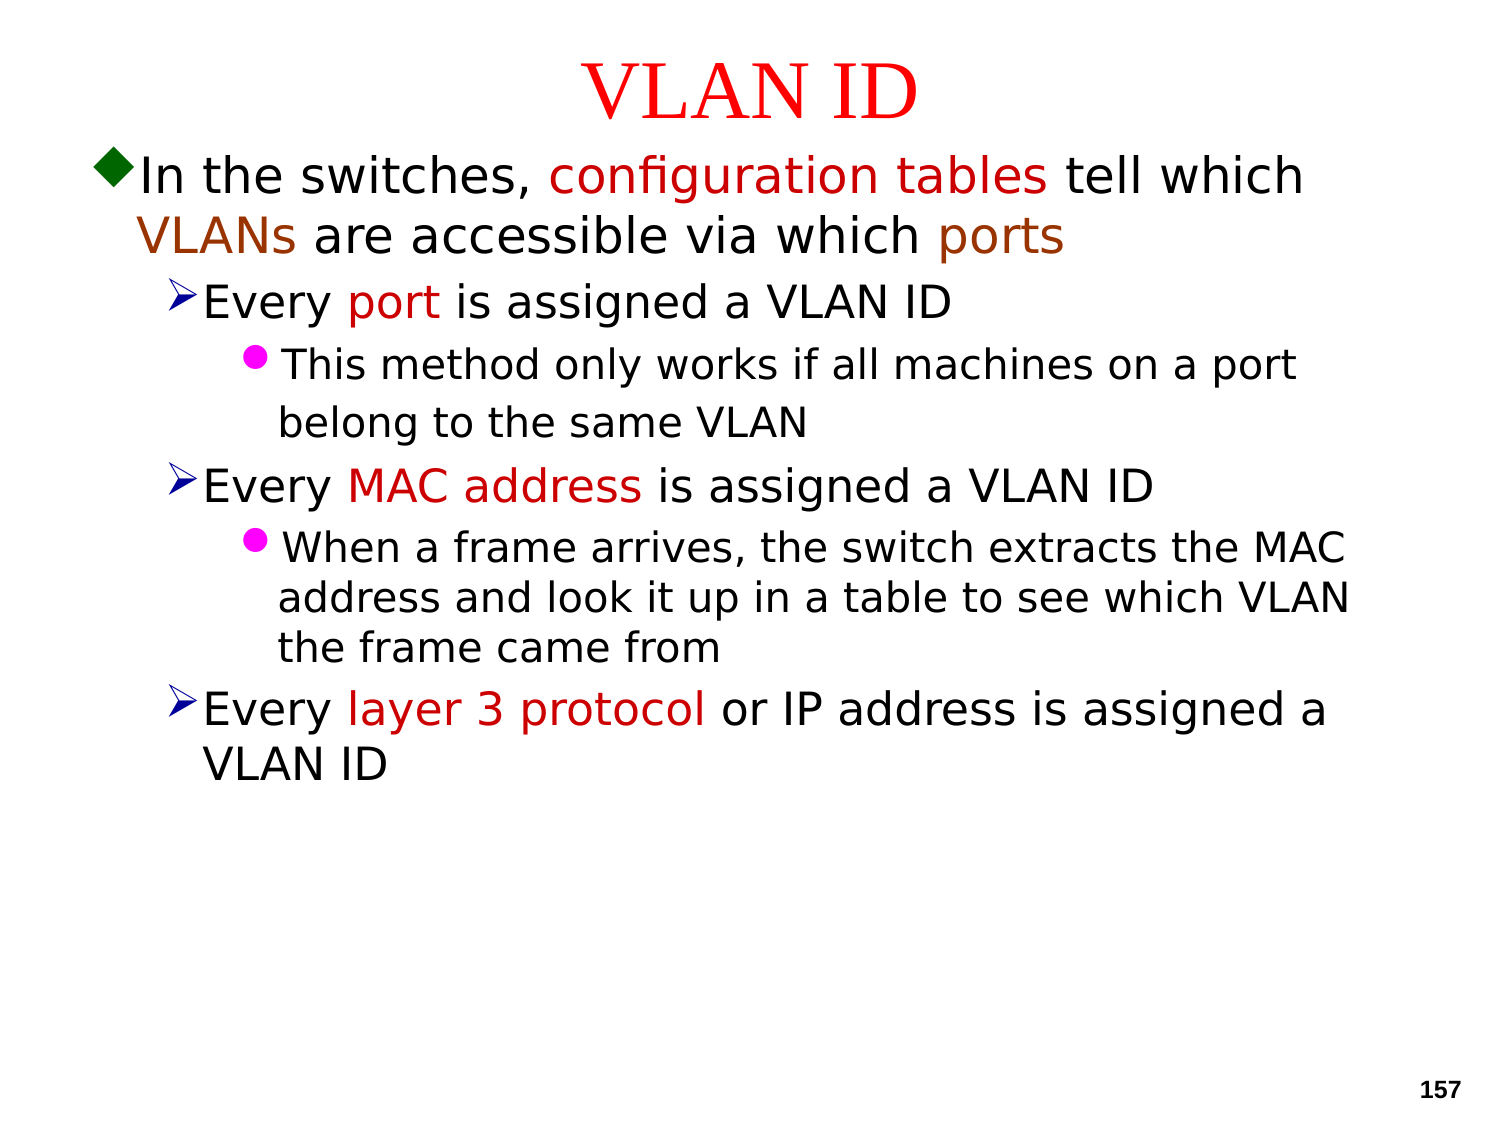

# VLAN ID
In the switches, configuration tables tell which VLANs are accessible via which ports
Every port is assigned a VLAN ID
This method only works if all machines on a port belong to the same VLAN
Every MAC address is assigned a VLAN ID
When a frame arrives, the switch extracts the MAC address and look it up in a table to see which VLAN the frame came from
Every layer 3 protocol or IP address is assigned a VLAN ID